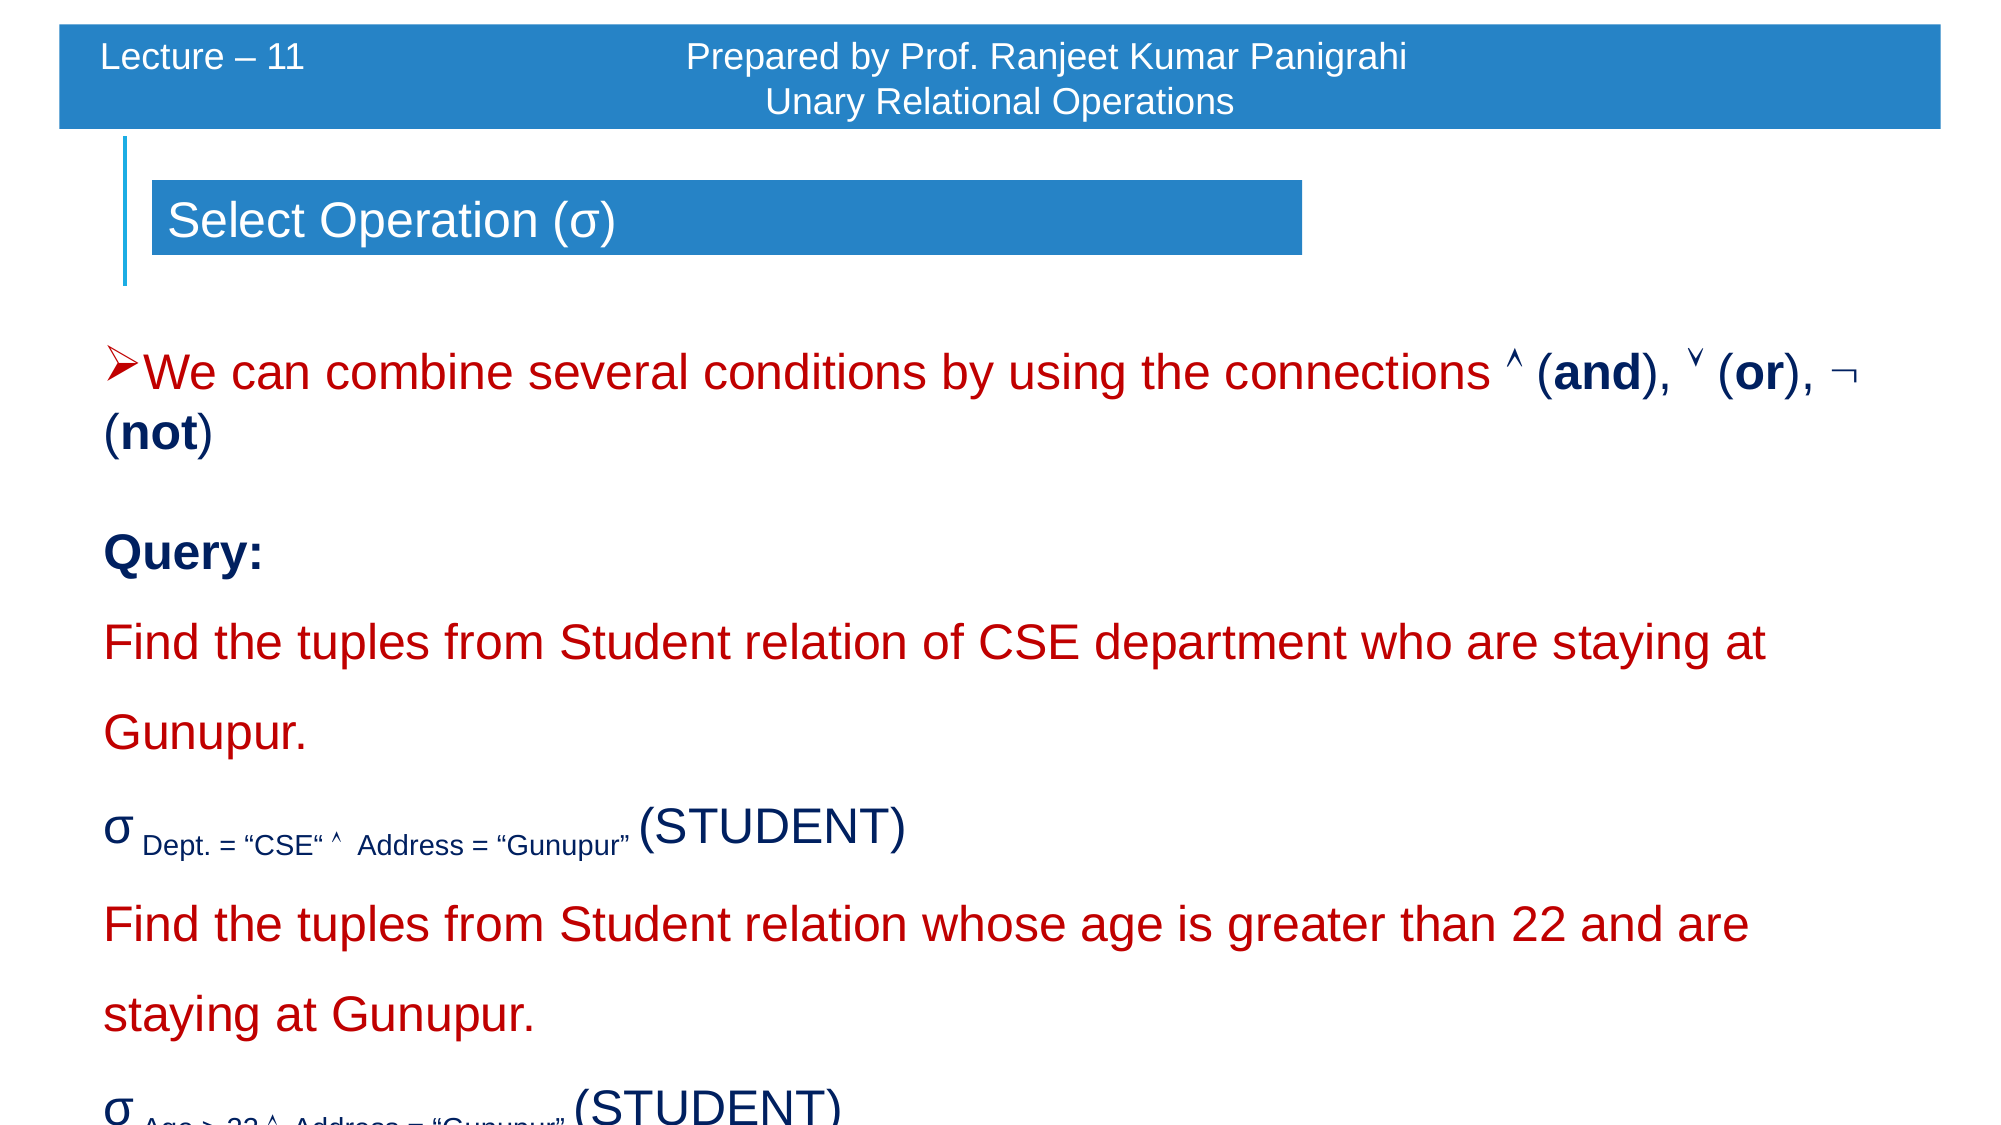

Lecture – 11 		             Prepared by Prof. Ranjeet Kumar Panigrahi				Unary Relational Operations
Select Operation (σ)
We can combine several conditions by using the connections ∧ (and), ∨ (or), ¬ (not)

Query:
Find the tuples from Student relation of CSE department who are staying at Gunupur.
σ Dept. = “CSE“ ∧  Address = “Gunupur” (STUDENT)
Find the tuples from Student relation whose age is greater than 22 and are staying at Gunupur.
σ Age > 22 ∧  Address = “Gunupur” (STUDENT)